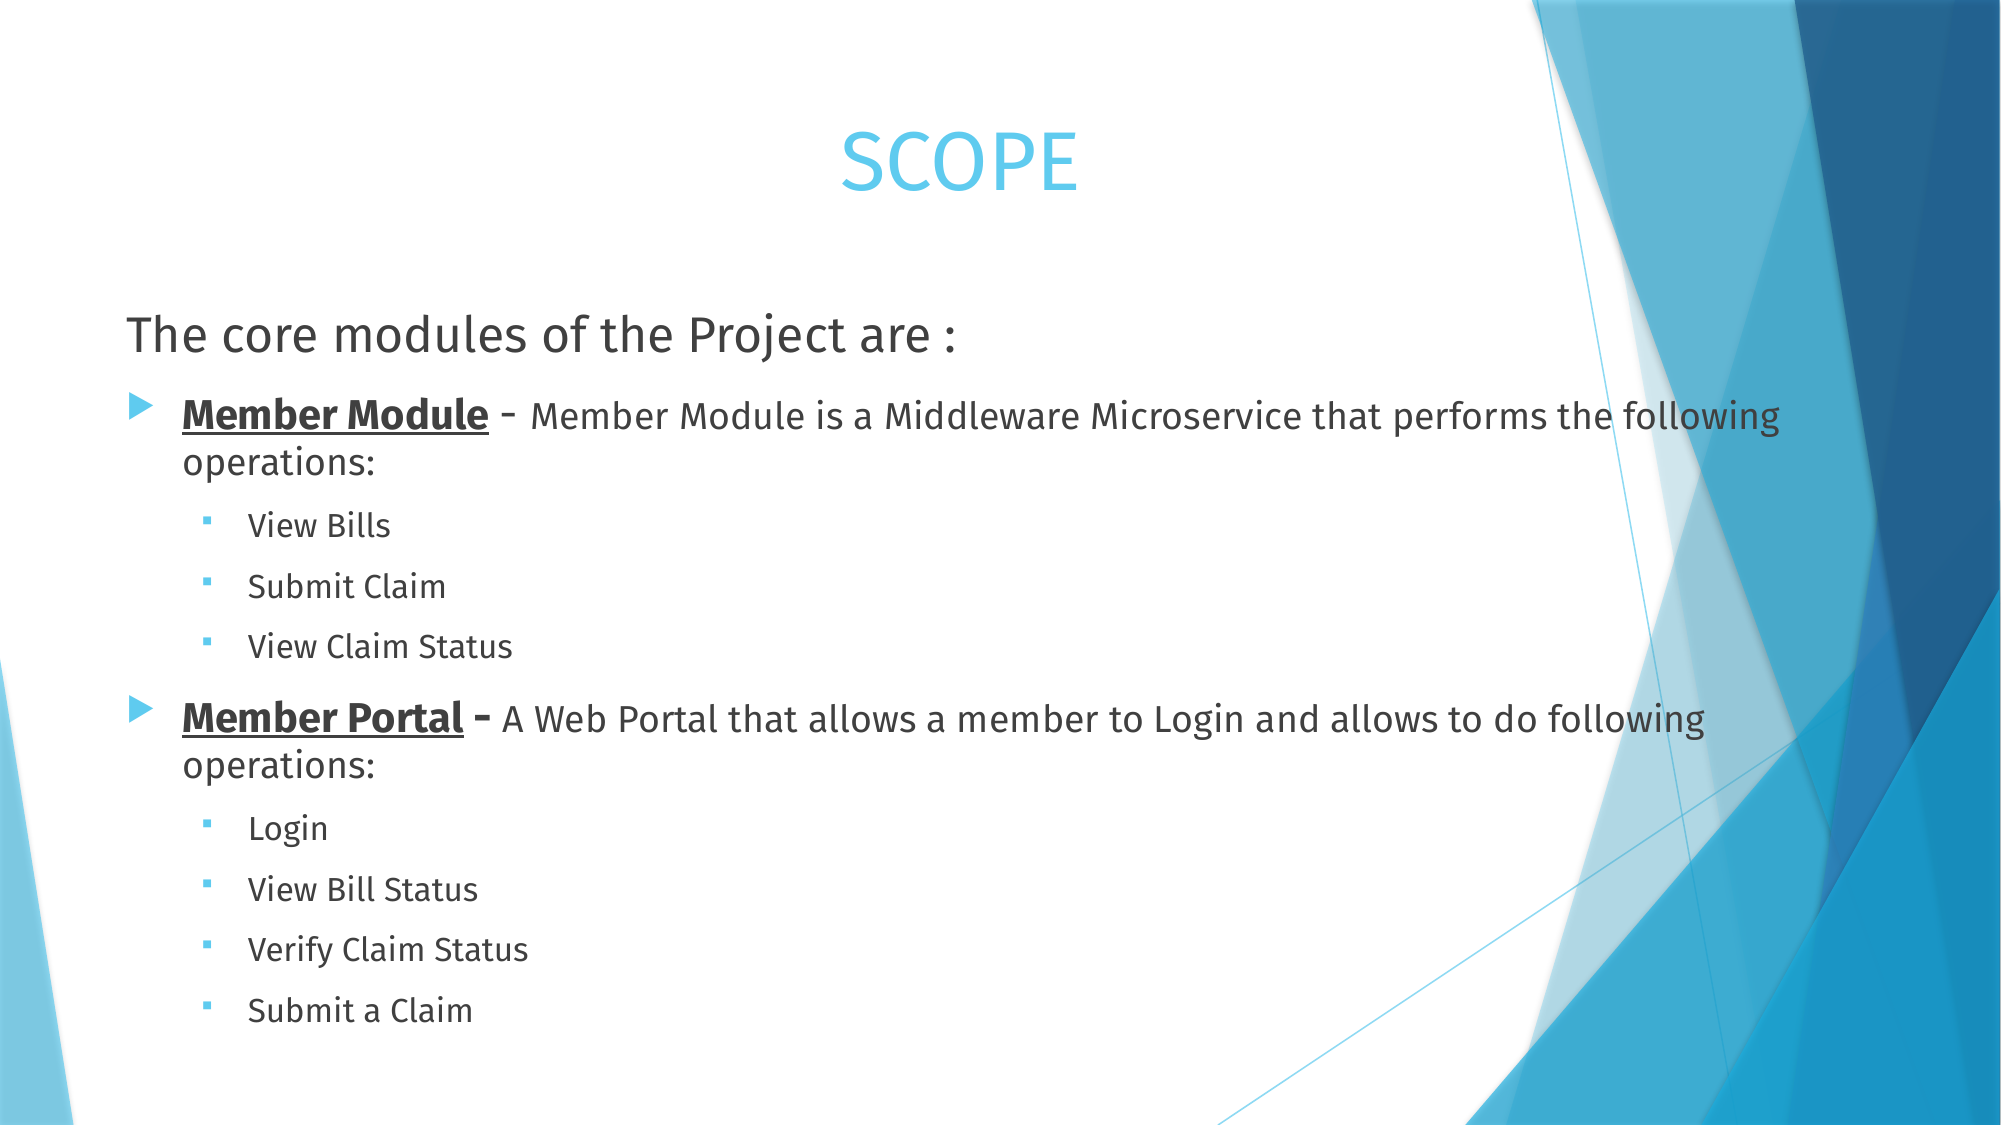

# SCOPE
The core modules of the Project are :
Member Module - Member Module is a Middleware Microservice that performs the following operations:
View Bills
Submit Claim
View Claim Status
Member Portal - A Web Portal that allows a member to Login and allows to do following operations:
Login
View Bill Status
Verify Claim Status
Submit a Claim